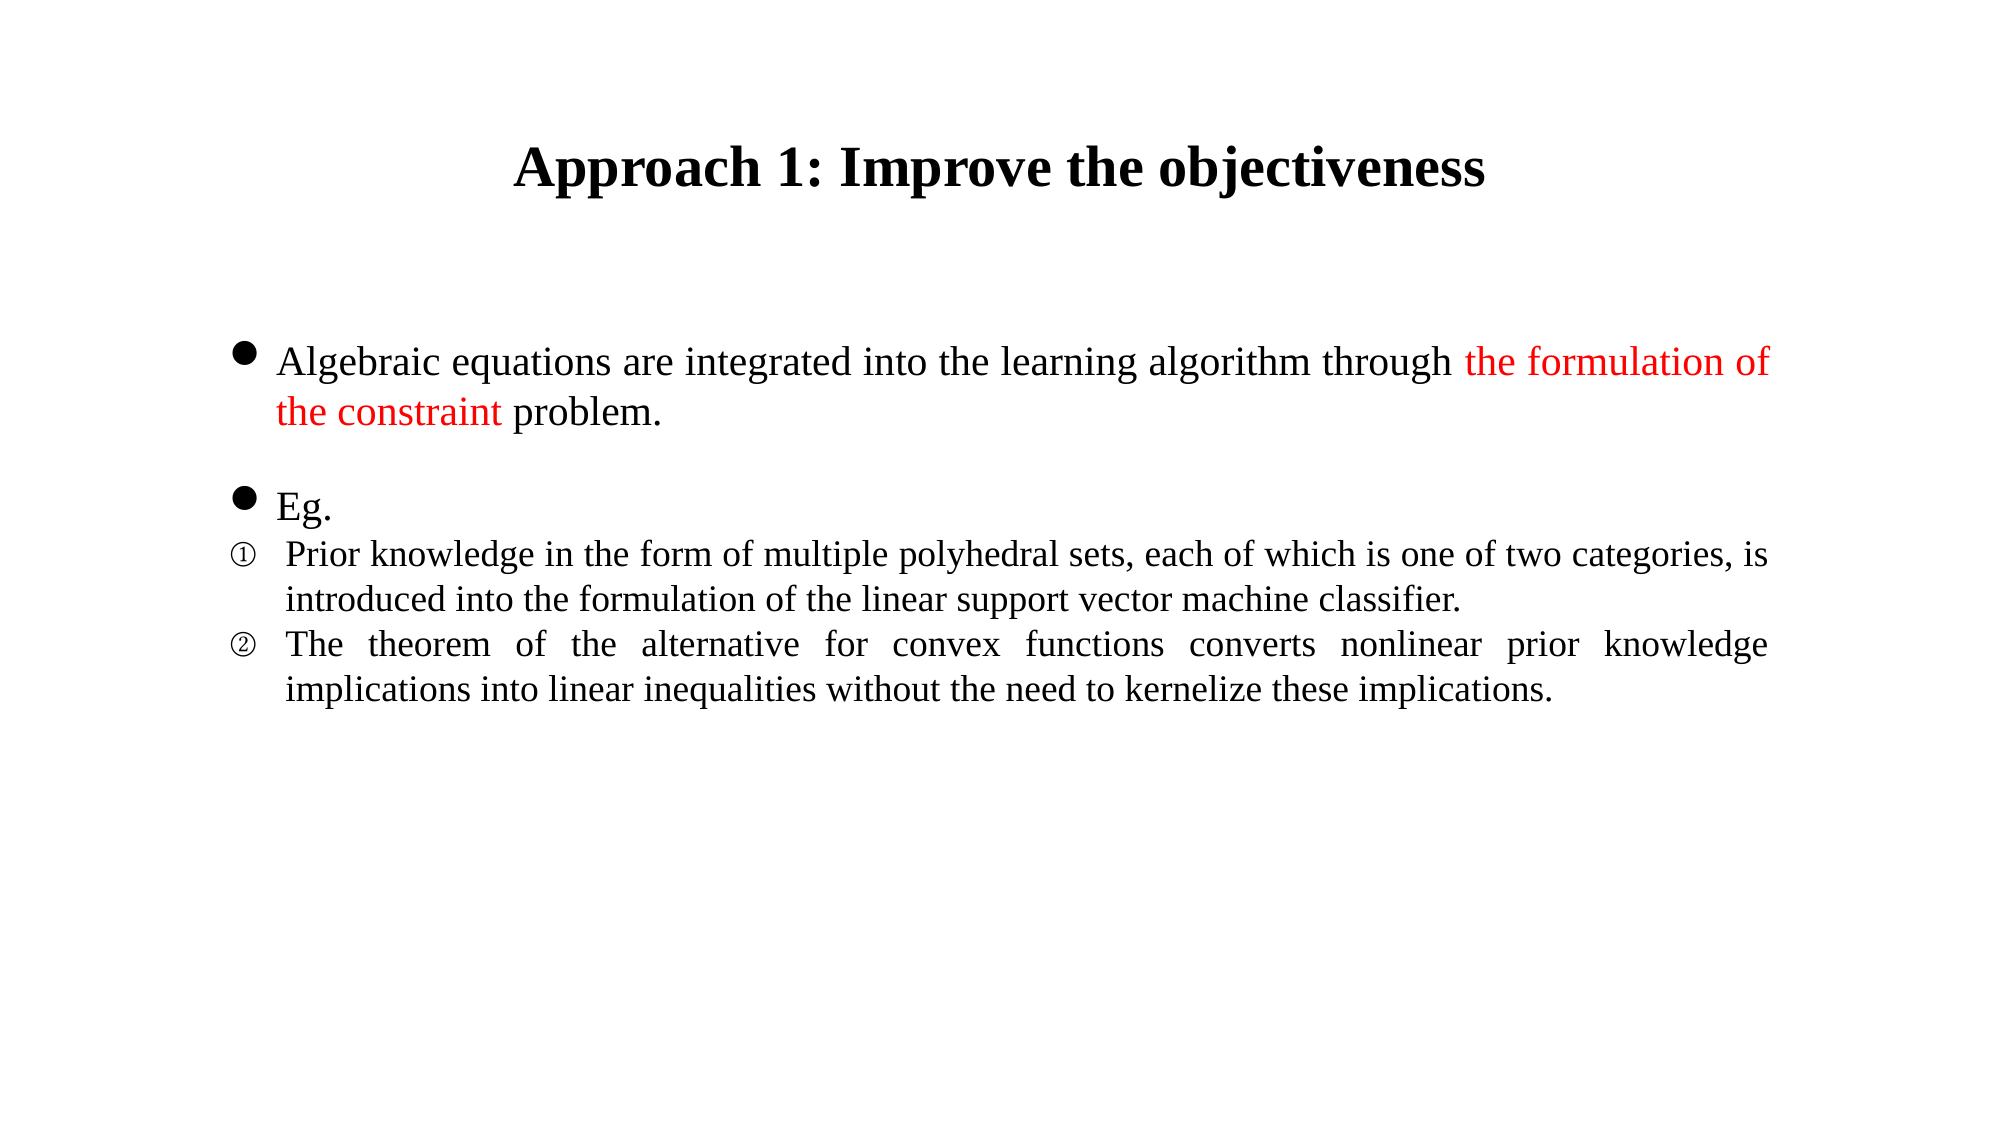

Approach 1: Improve the objectiveness
Algebraic equations are integrated into the learning algorithm through the formulation of the constraint problem.

Eg.
Prior knowledge in the form of multiple polyhedral sets, each of which is one of two categories, is introduced into the formulation of the linear support vector machine classifier.
The theorem of the alternative for convex functions converts nonlinear prior knowledge implications into linear inequalities without the need to kernelize these implications.